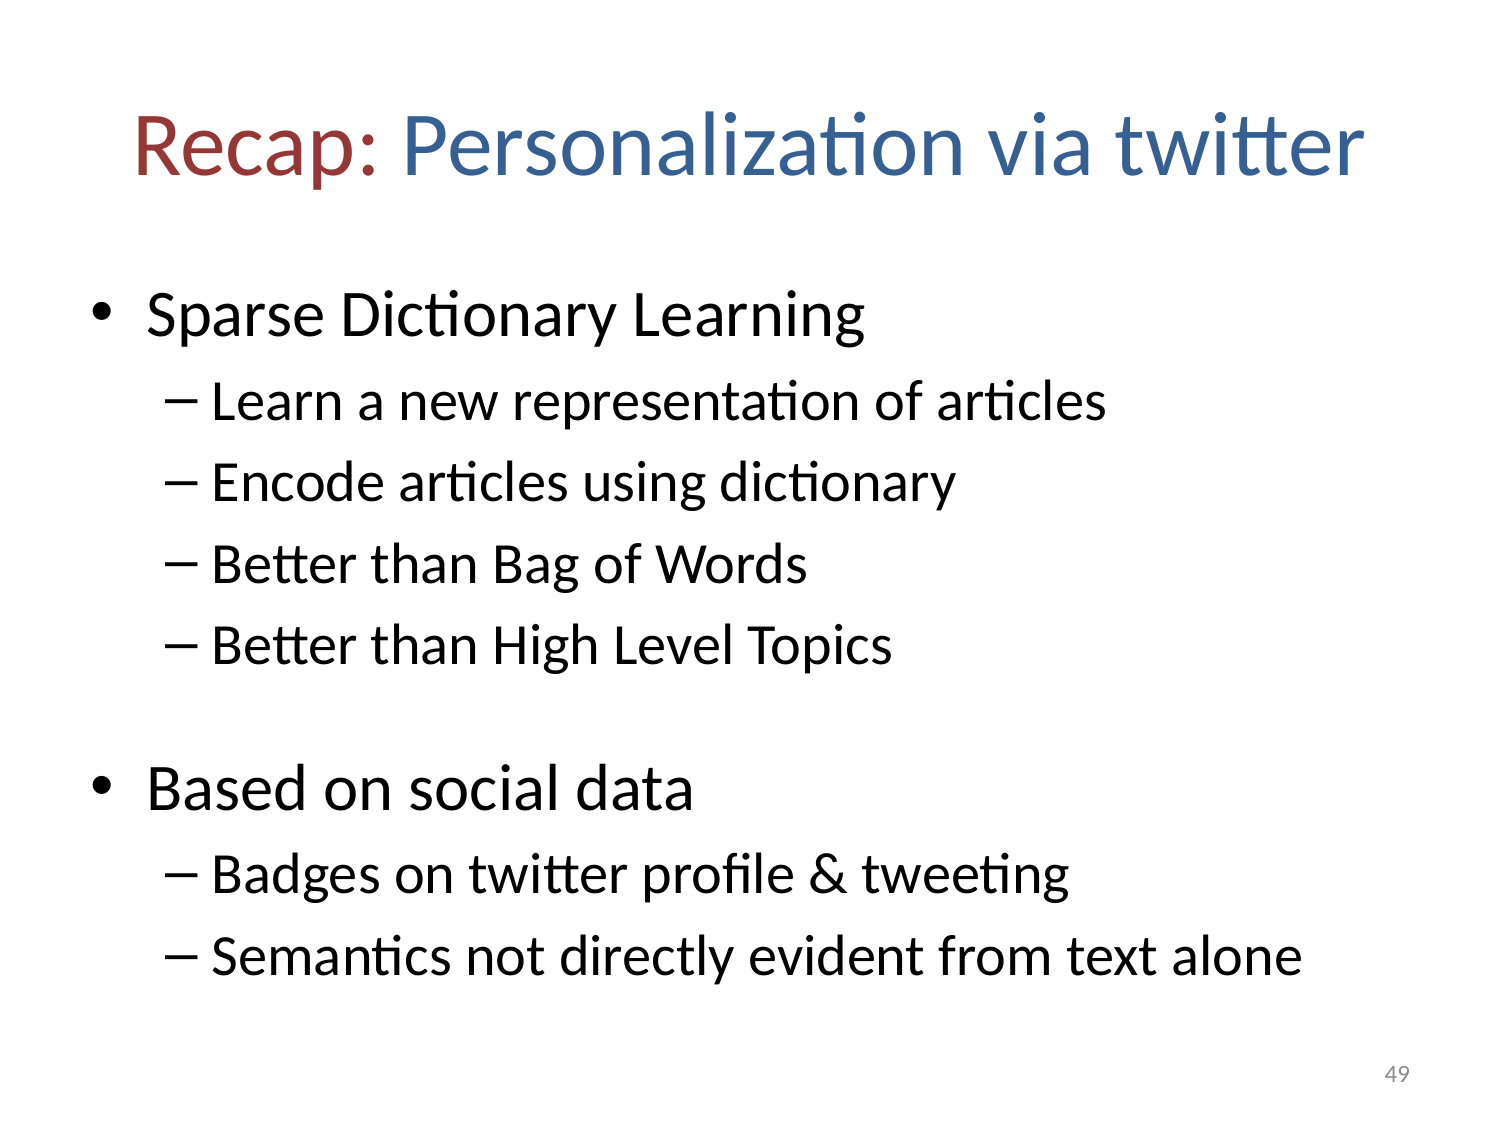

# Recap: Personalization via twitter
Sparse Dictionary Learning
Learn a new representation of articles
Encode articles using dictionary
Better than Bag of Words
Better than High Level Topics

Based on social data
Badges on twitter profile & tweeting
Semantics not directly evident from text alone

49